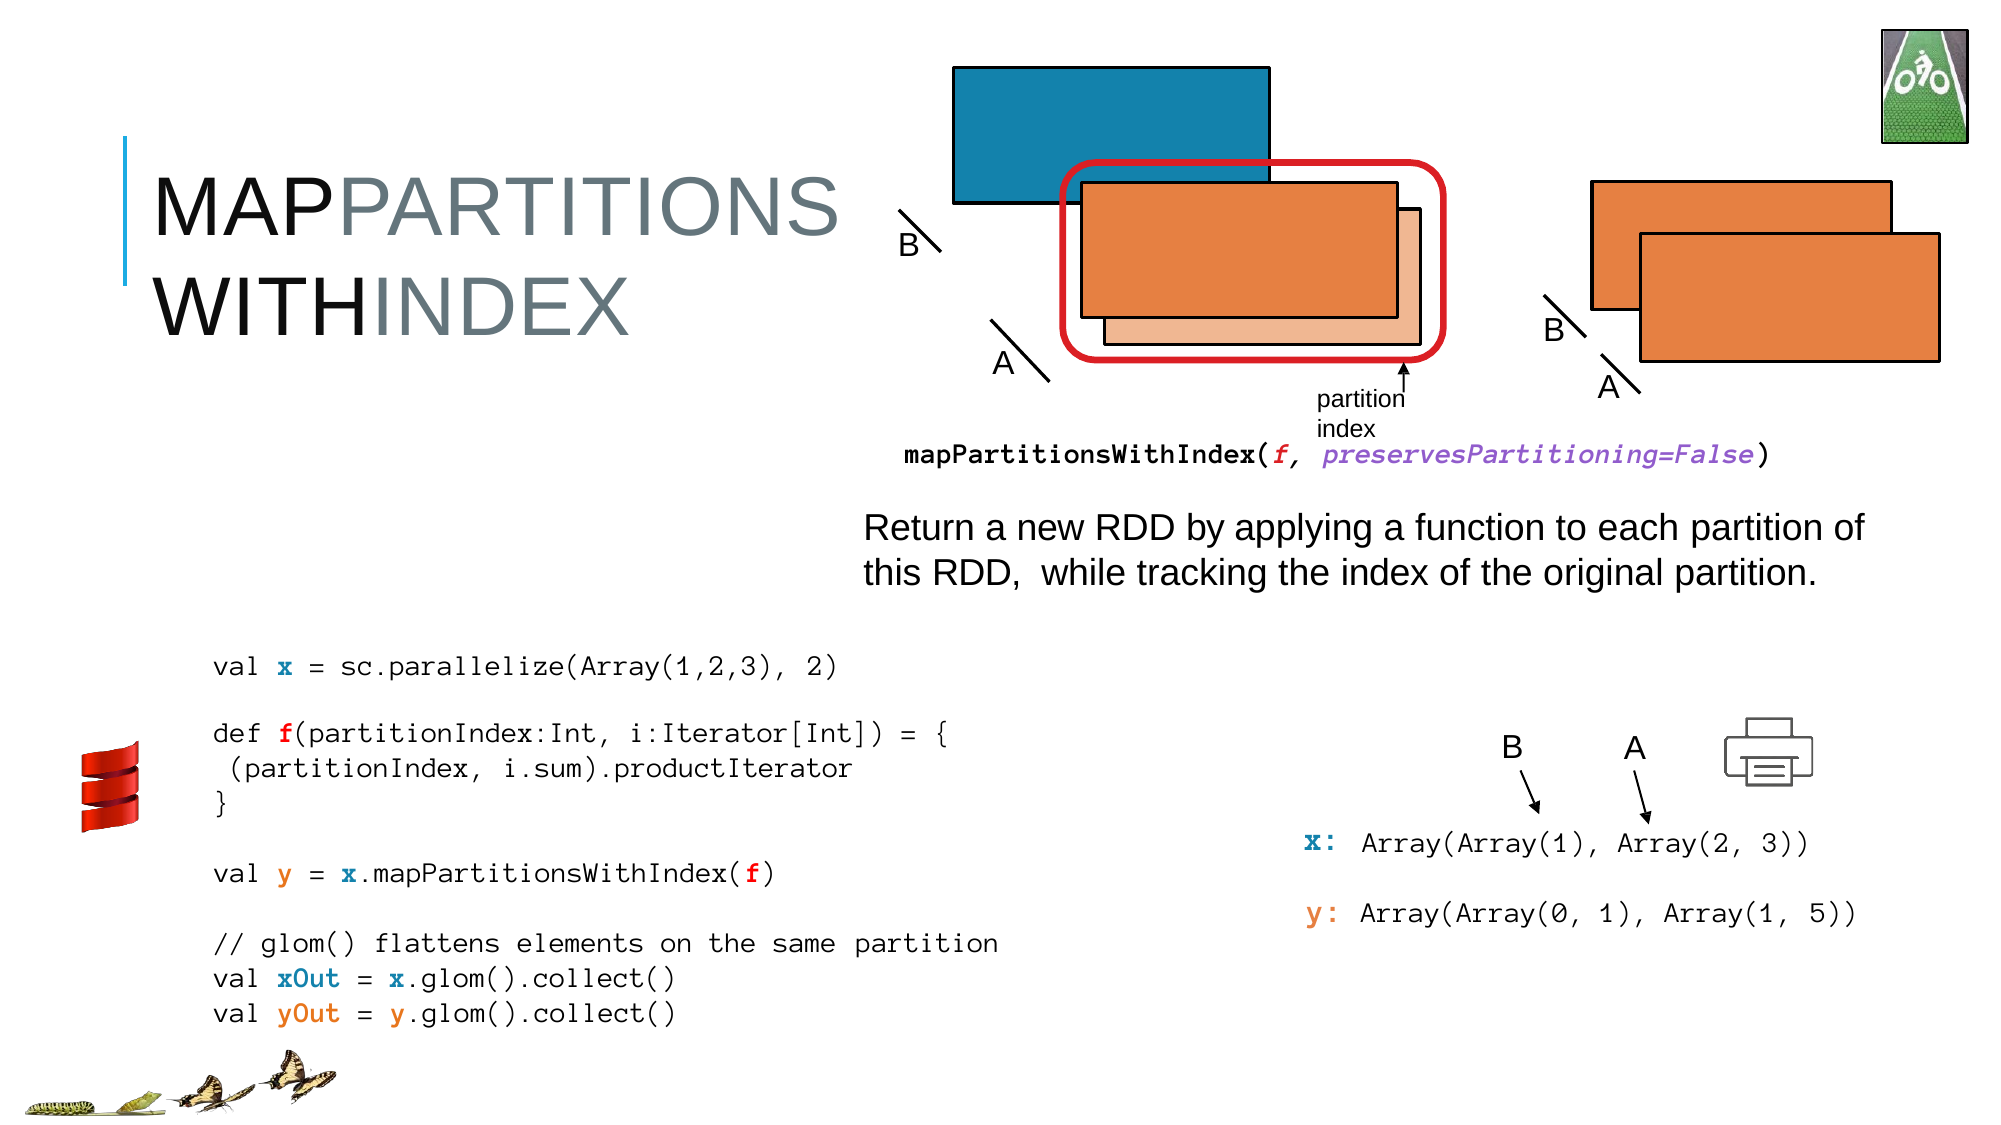

# MAPPARTITIONSWITHINDEX

B

B

A

A
partition index
mapPartitionsWithIndex(f, preservesPartitioning=False)

Return a new RDD by applying a function to each partition of this RDD,  while tracking the index of the original partition.

val x = sc.parallelize(Array(1,2,3), 2)

def f(partitionIndex:Int, i:Iterator[Int]) = {
(partitionIndex, i.sum).productIterator
}
B
A

x:
Array(Array(1), Array(2, 3))
val y = x.mapPartitionsWithIndex(f)
y: Array(Array(0, 1), Array(1, 5))
// glom() flattens elements on the same partition
val xOut = x.glom().collect()
val yOut = y.glom().collect()